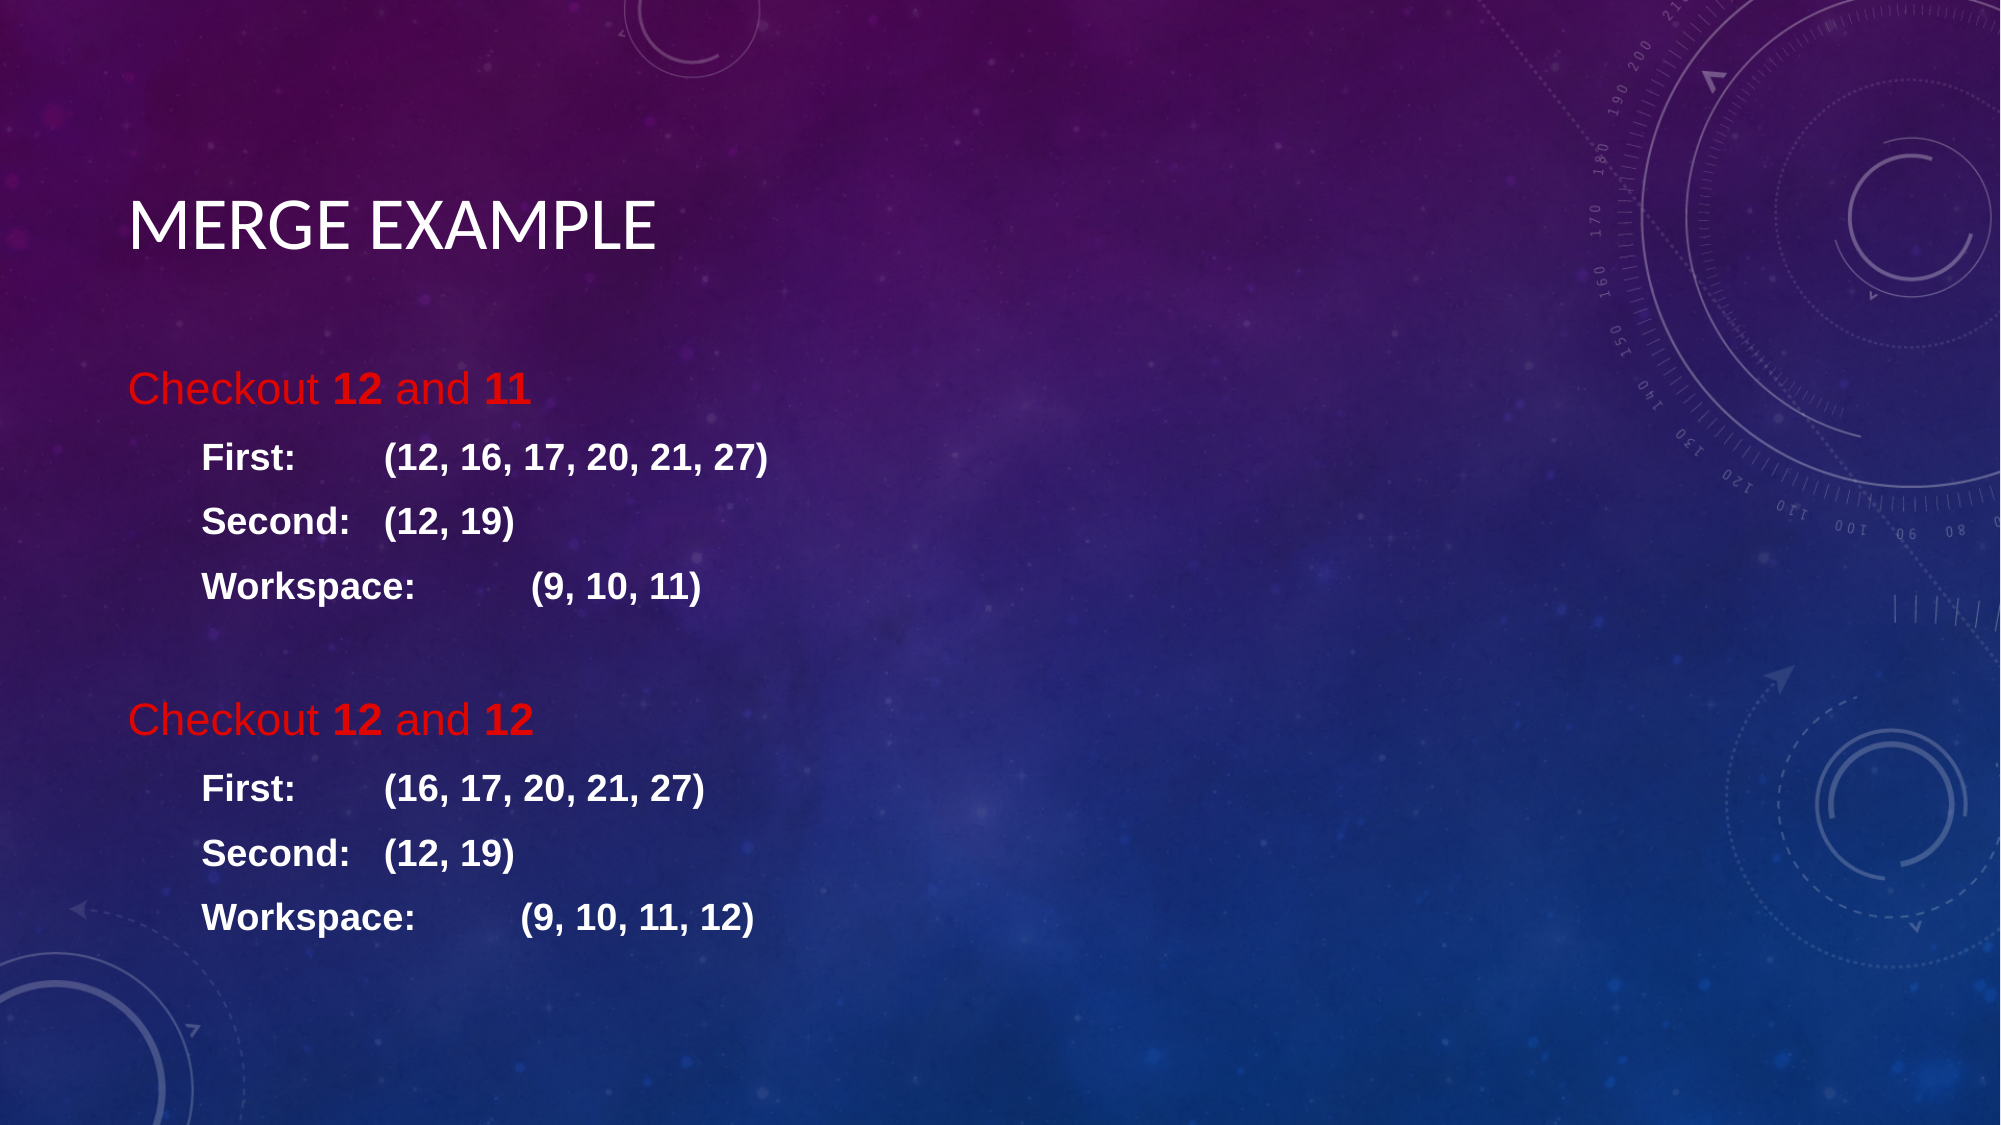

# Merge example
Checkout 12 and 11
First: 		(12, 16, 17, 20, 21, 27)
Second: 		(12, 19)
Workspace: 	 (9, 10, 11)

Checkout 12 and 12
First: 		(16, 17, 20, 21, 27)
Second: 		(12, 19)
Workspace: 	(9, 10, 11, 12)